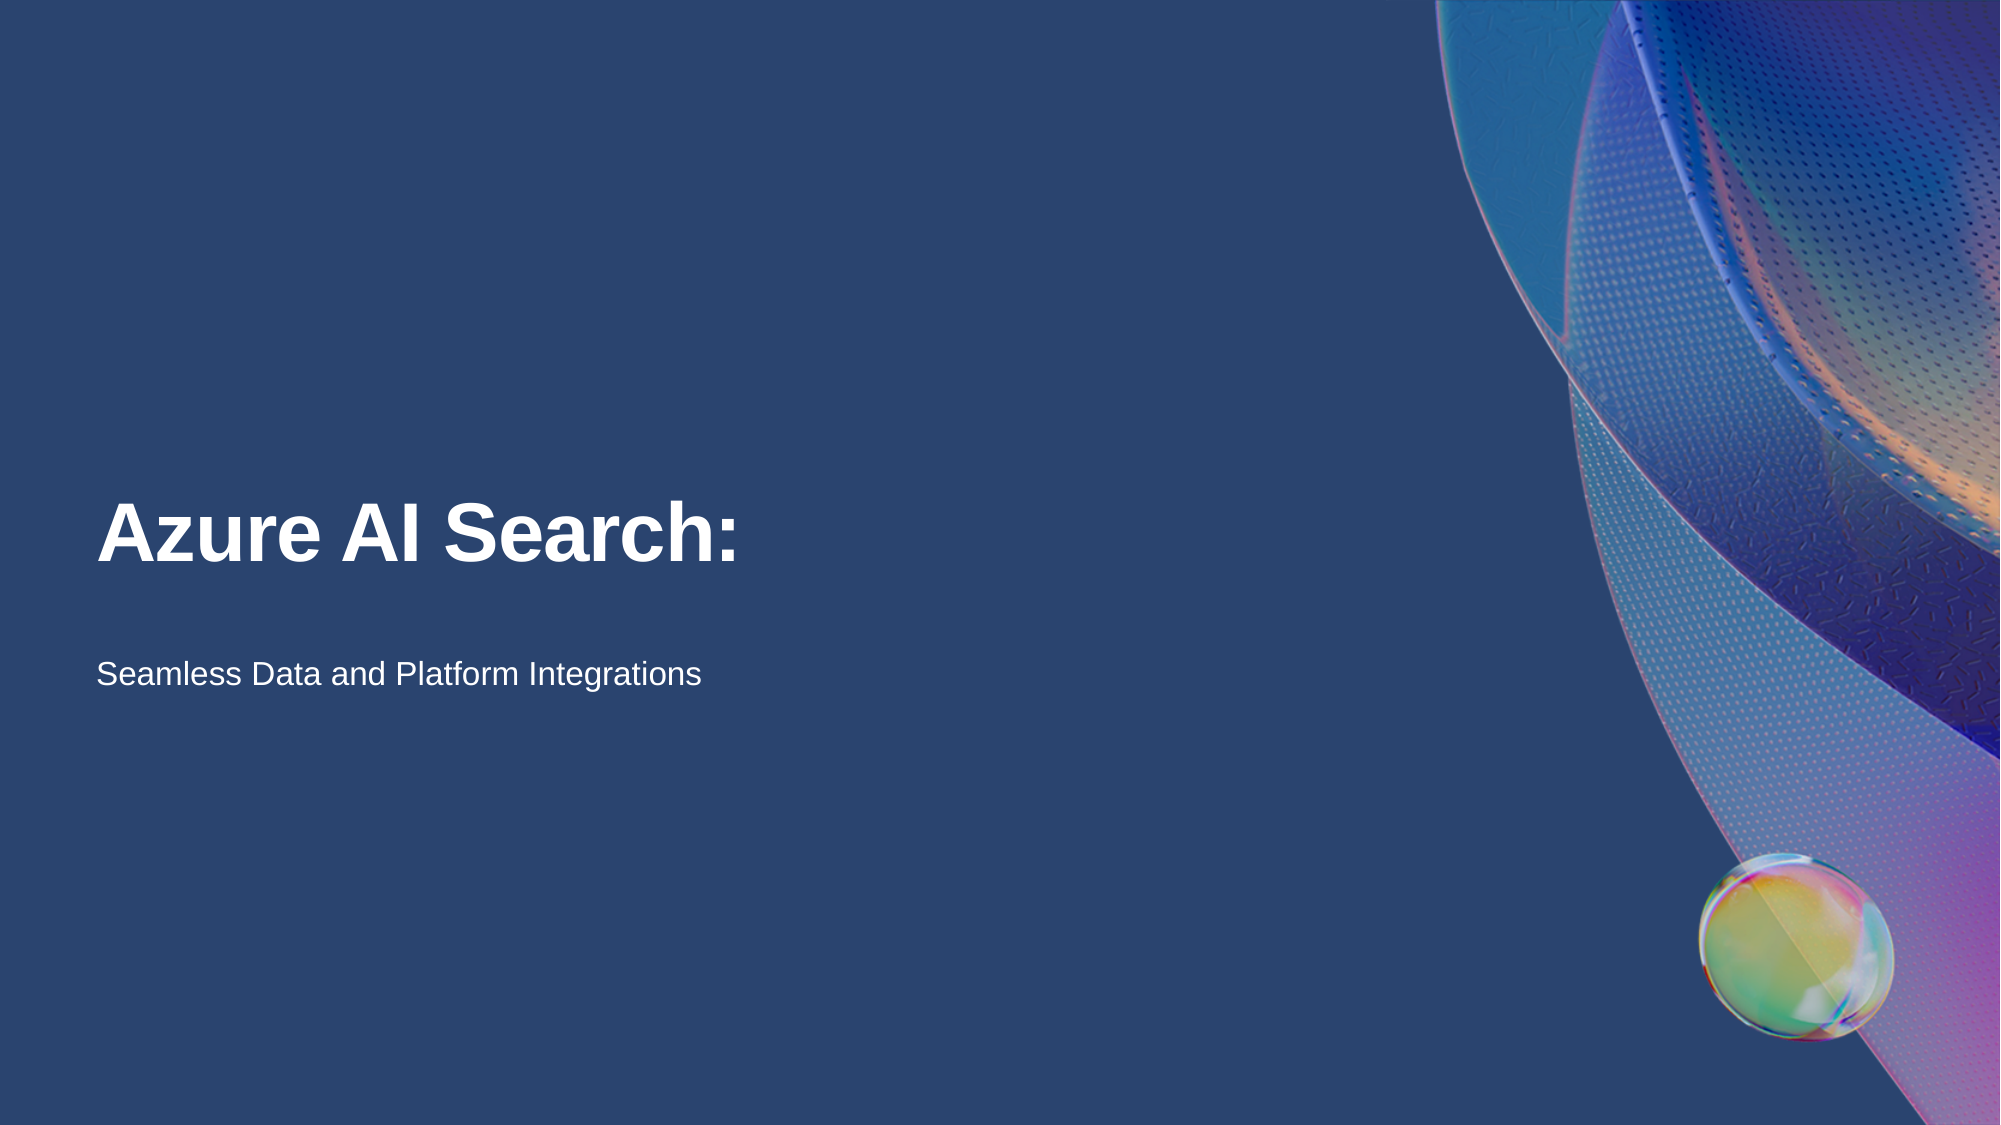

# Azure AI Search:​
Seamless Data and Platform Integrations​